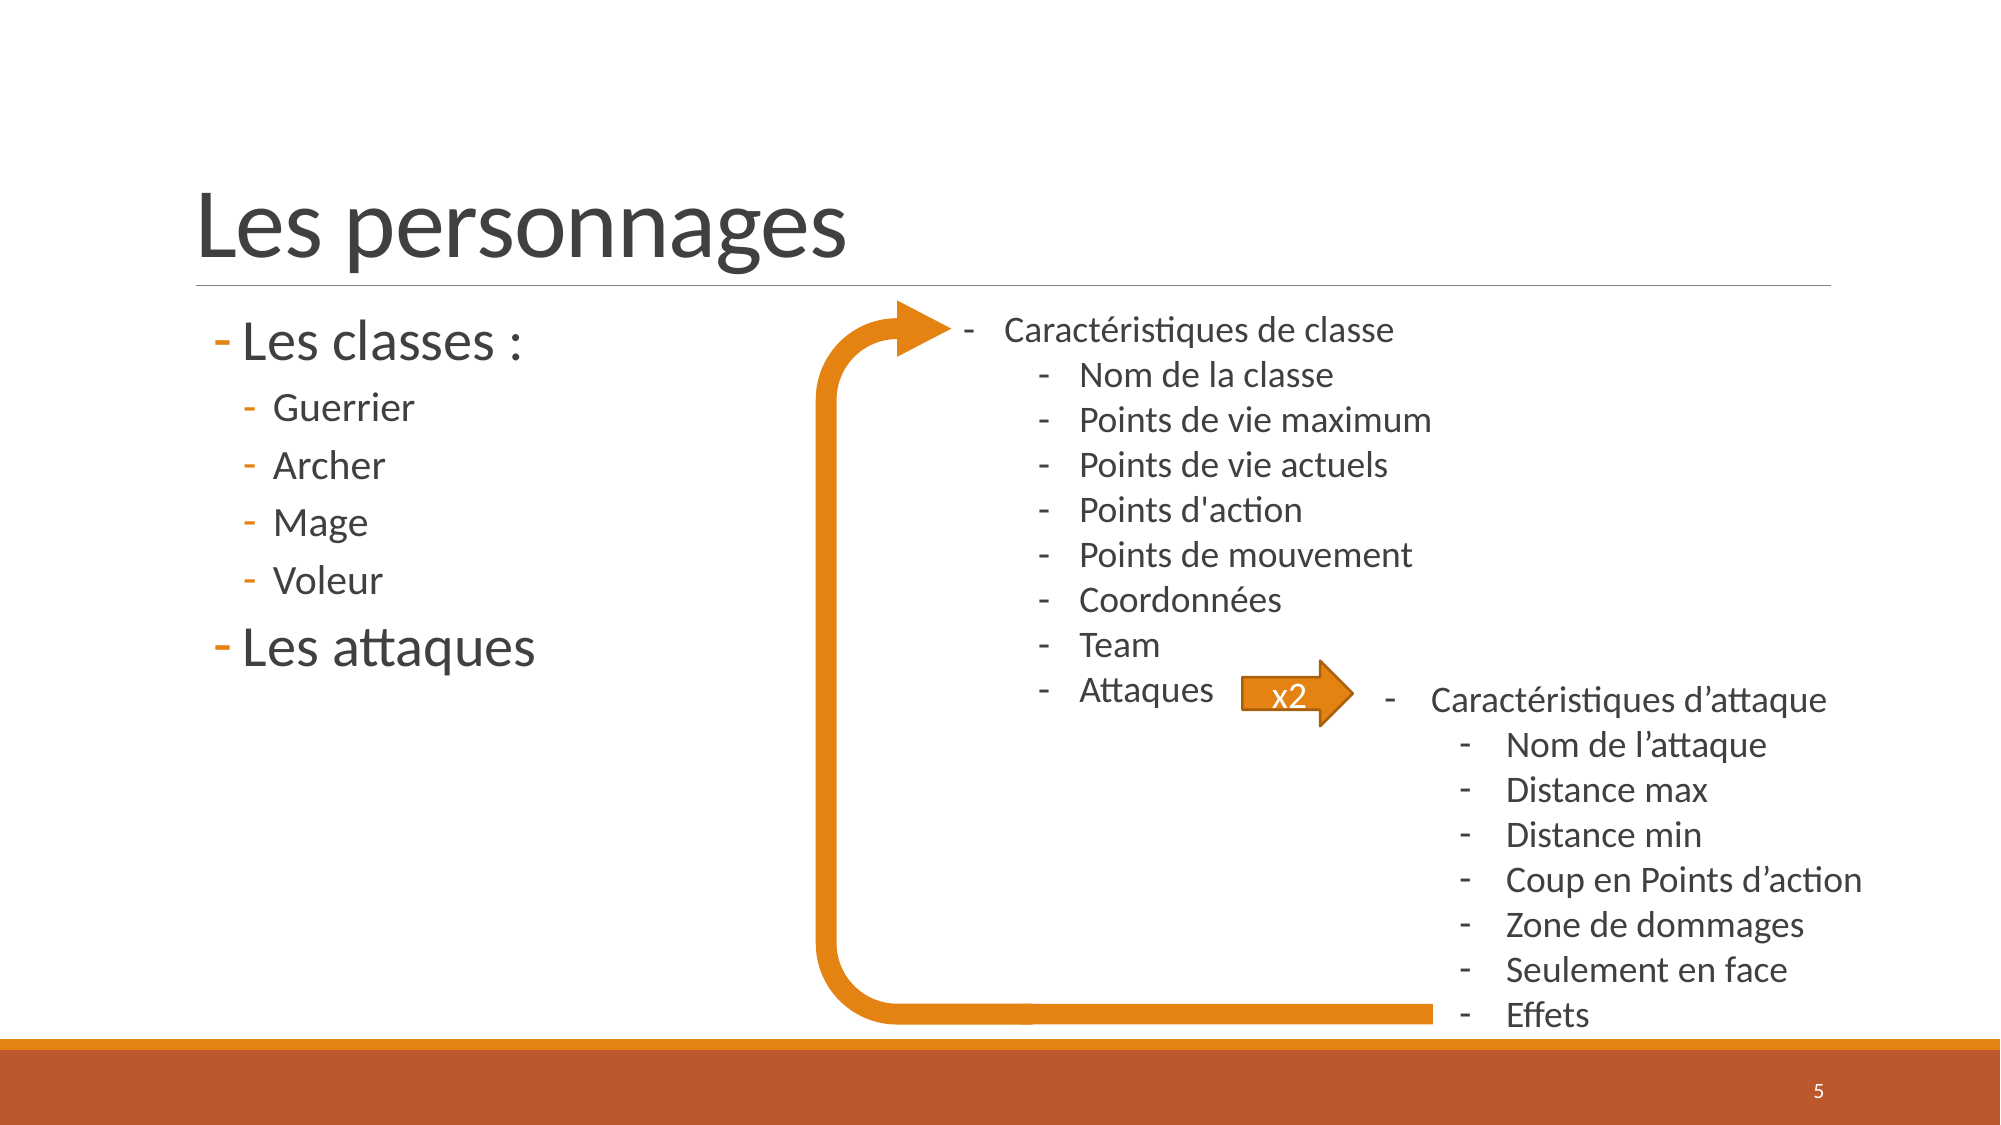

# Les personnages
Caractéristiques de classe
Nom de la classe
Points de vie maximum
Points de vie actuels
Points d'action
Points de mouvement
Coordonnées
Team
Attaques

Les classes :
Guerrier
Archer
Mage
Voleur
Les attaques

x2
Caractéristiques d’attaque
Nom de l’attaque
Distance max
Distance min
Coup en Points d’action
Zone de dommages
Seulement en face
Effets
5